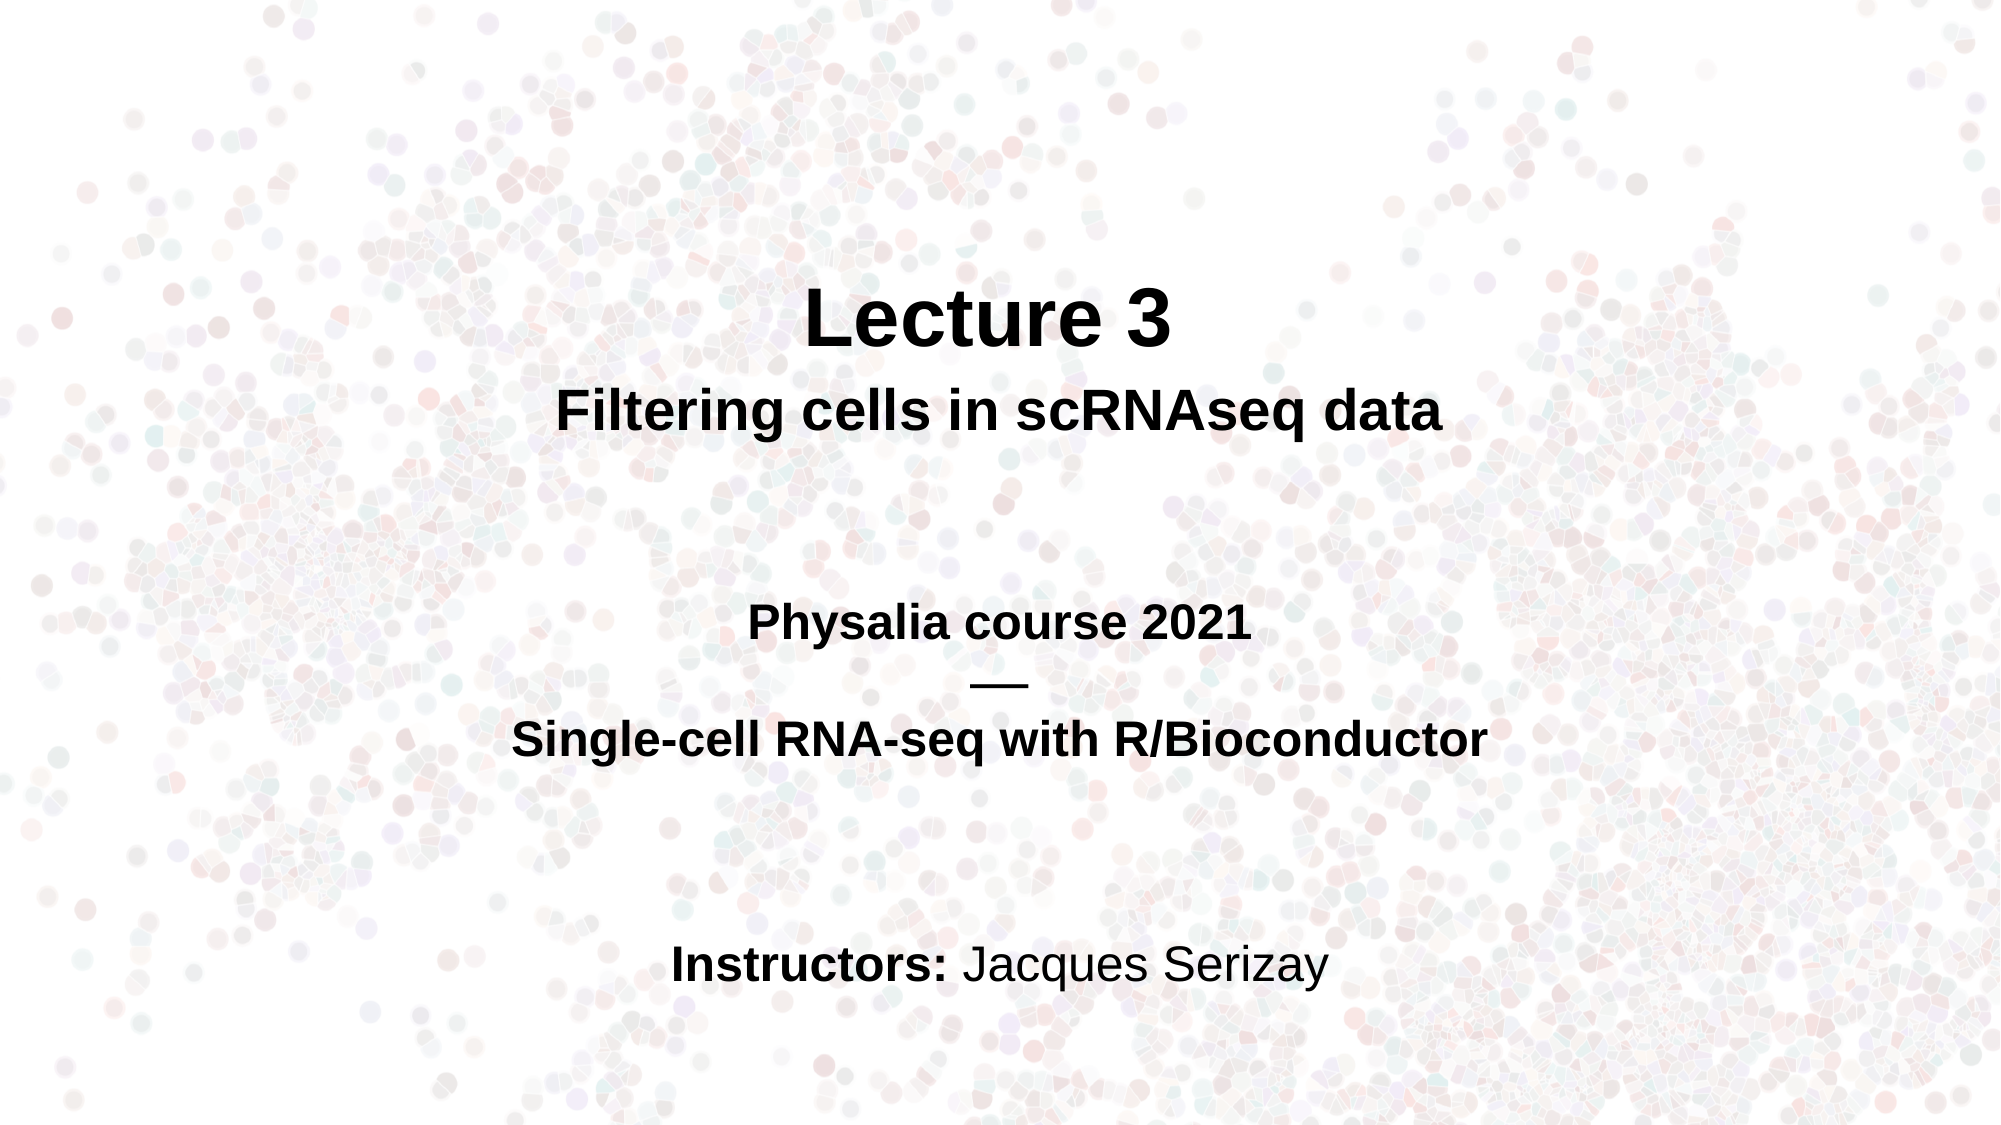

# Lecture 3 Filtering cells in scRNAseq data
Physalia course 2021
—
Single-cell RNA-seq with R/Bioconductor

Instructors: Jacques Serizay